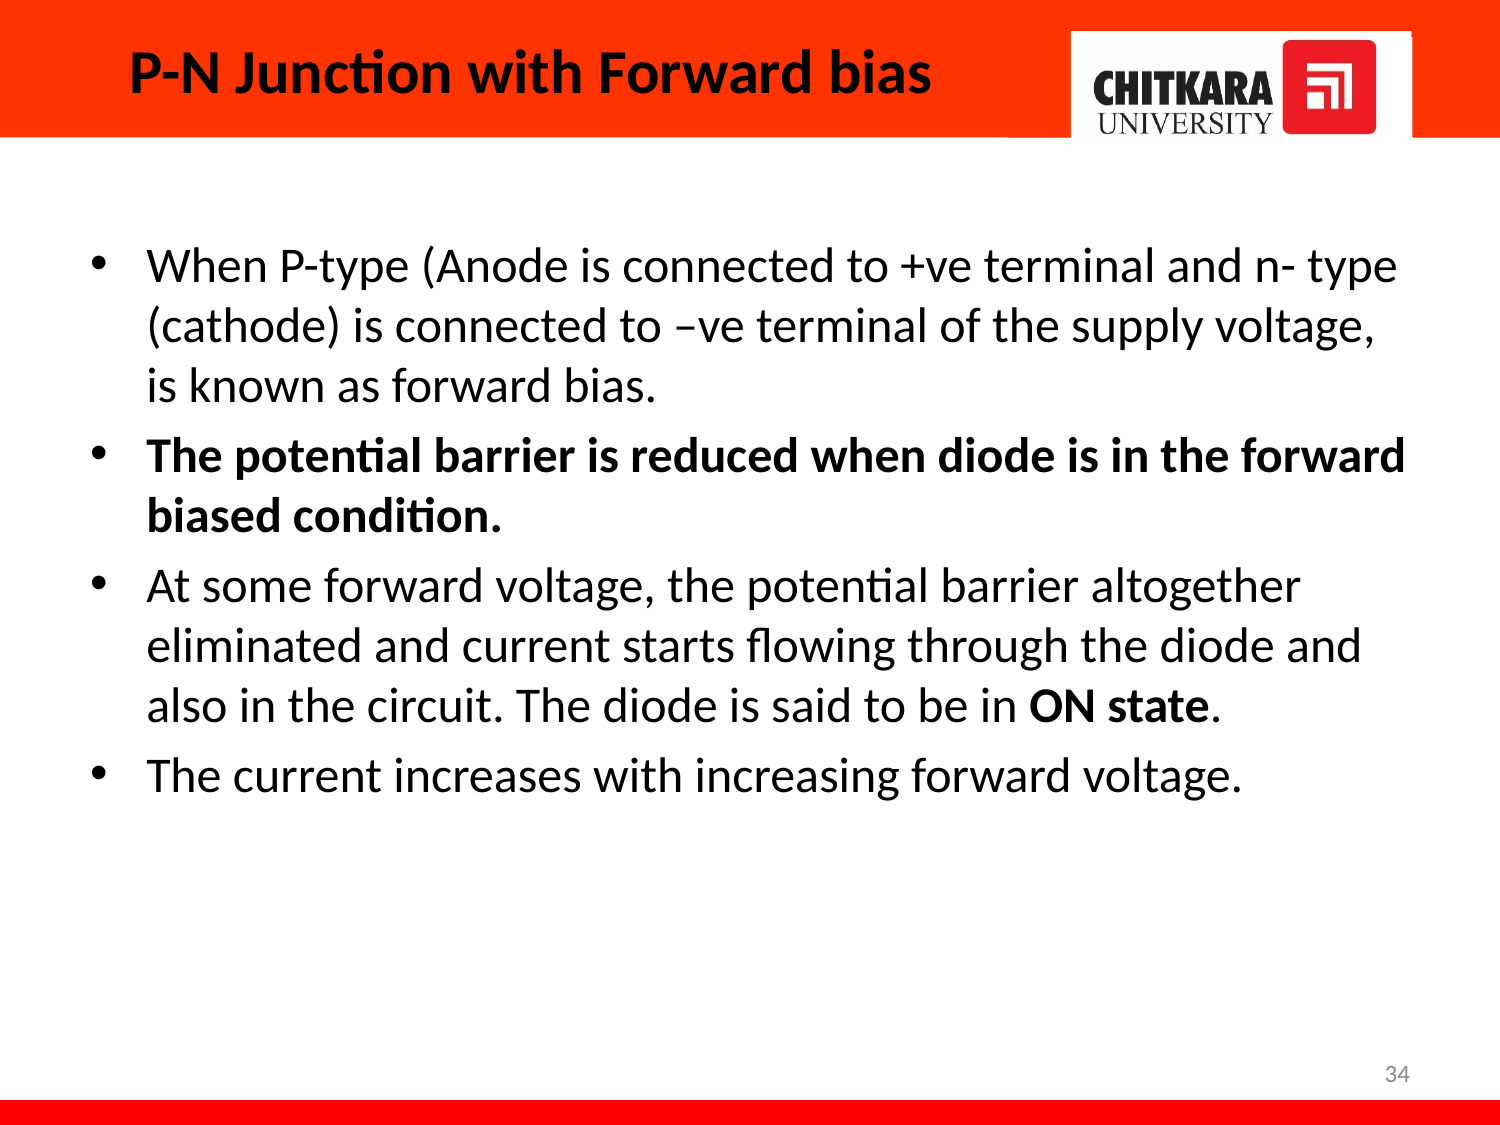

# P-N Junction with Forward bias
When P-type (Anode is connected to +ve terminal and n- type (cathode) is connected to –ve terminal of the supply voltage, is known as forward bias.
The potential barrier is reduced when diode is in the forward biased condition.
At some forward voltage, the potential barrier altogether eliminated and current starts flowing through the diode and also in the circuit. The diode is said to be in ON state.
The current increases with increasing forward voltage.

34